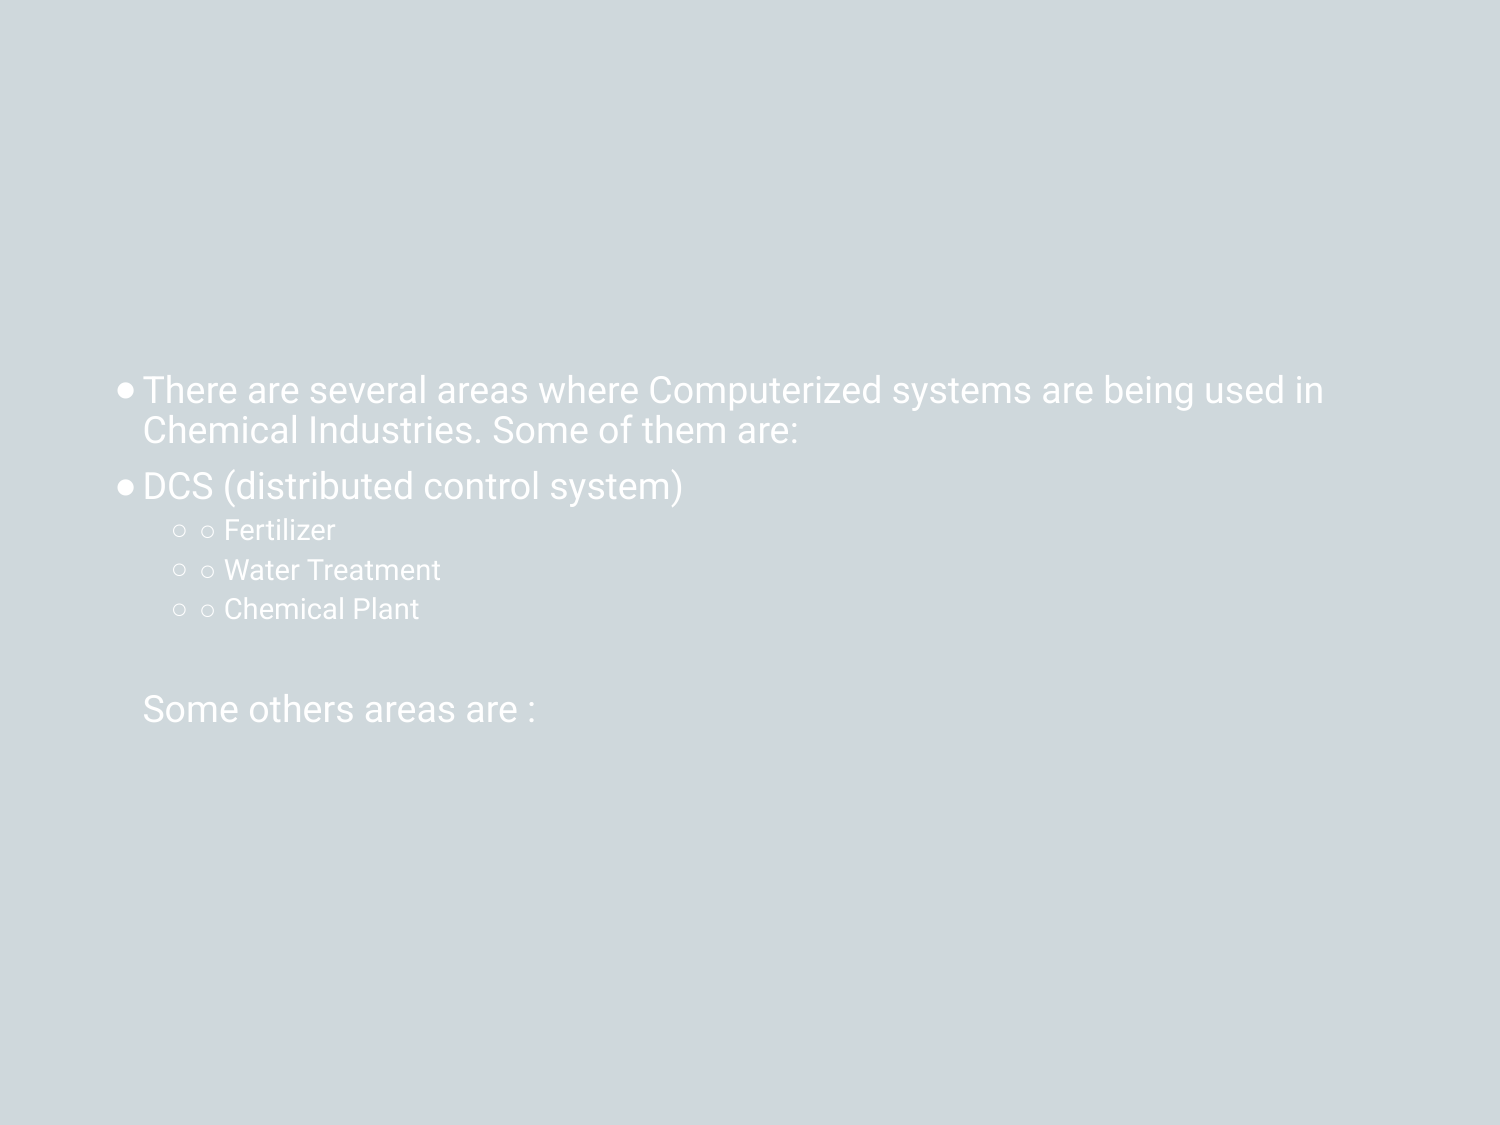

#
There are several areas where Computerized systems are being used in Chemical Industries. Some of them are:
DCS (distributed control system)
○ Fertilizer
○ Water Treatment
○ Chemical Plant

Some others areas are :